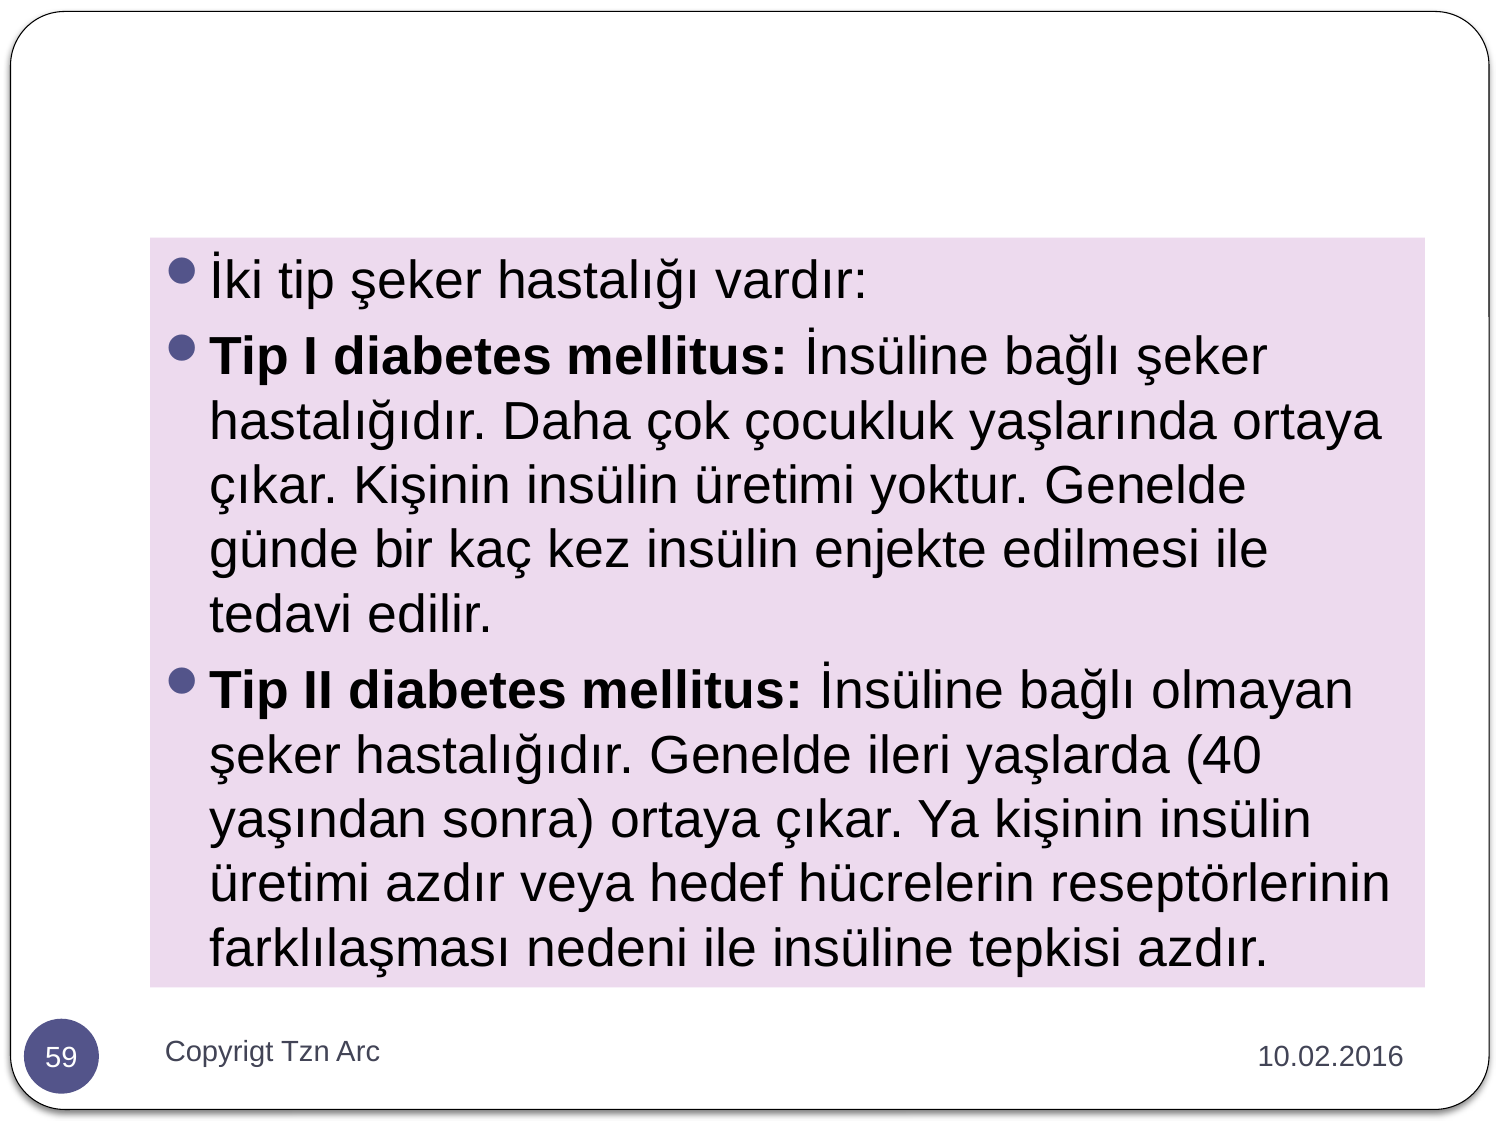

#
İki tip şeker hastalığı vardır:
Tip I diabetes mellitus: İnsüline bağlı şeker hastalığıdır. Daha çok çocukluk yaşlarında ortaya çıkar. Kişinin insülin üretimi yoktur. Genelde günde bir kaç kez insülin enjekte edilmesi ile tedavi edilir.
Tip II diabetes mellitus: İnsüline bağlı olmayan şeker hastalığıdır. Genelde ileri yaşlarda (40 yaşından sonra) ortaya çıkar. Ya kişinin insülin üretimi azdır veya hedef hücrelerin reseptörlerinin farklılaşması nedeni ile insüline tepkisi azdır.
Copyrigt Tzn Arc
10.02.2016
59